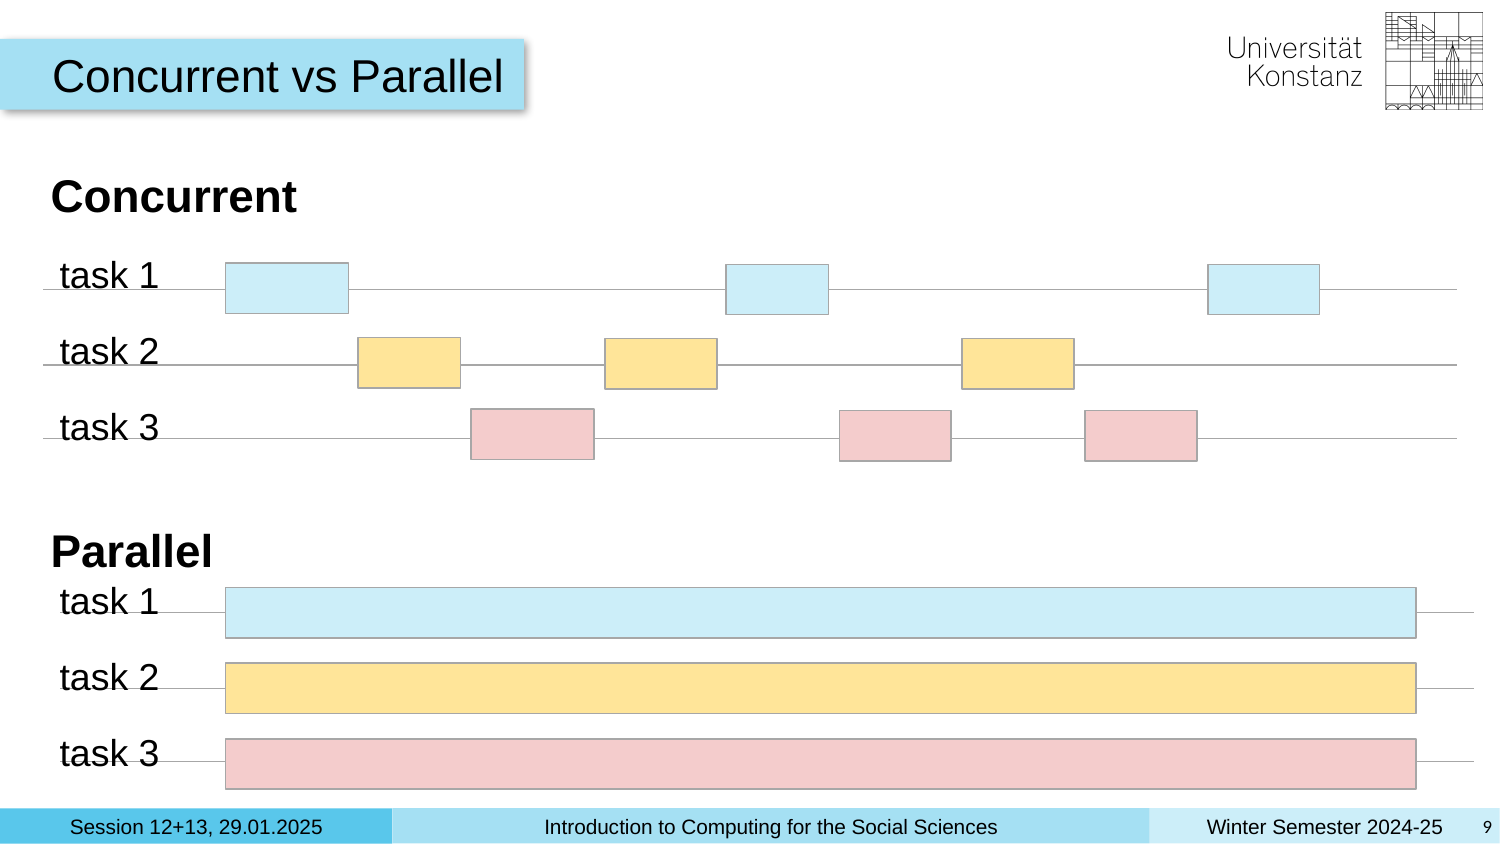

Concurrent vs Parallel
Concurrent

Parallel
task 1

task 2

task 3

task 1

task 2

task 3